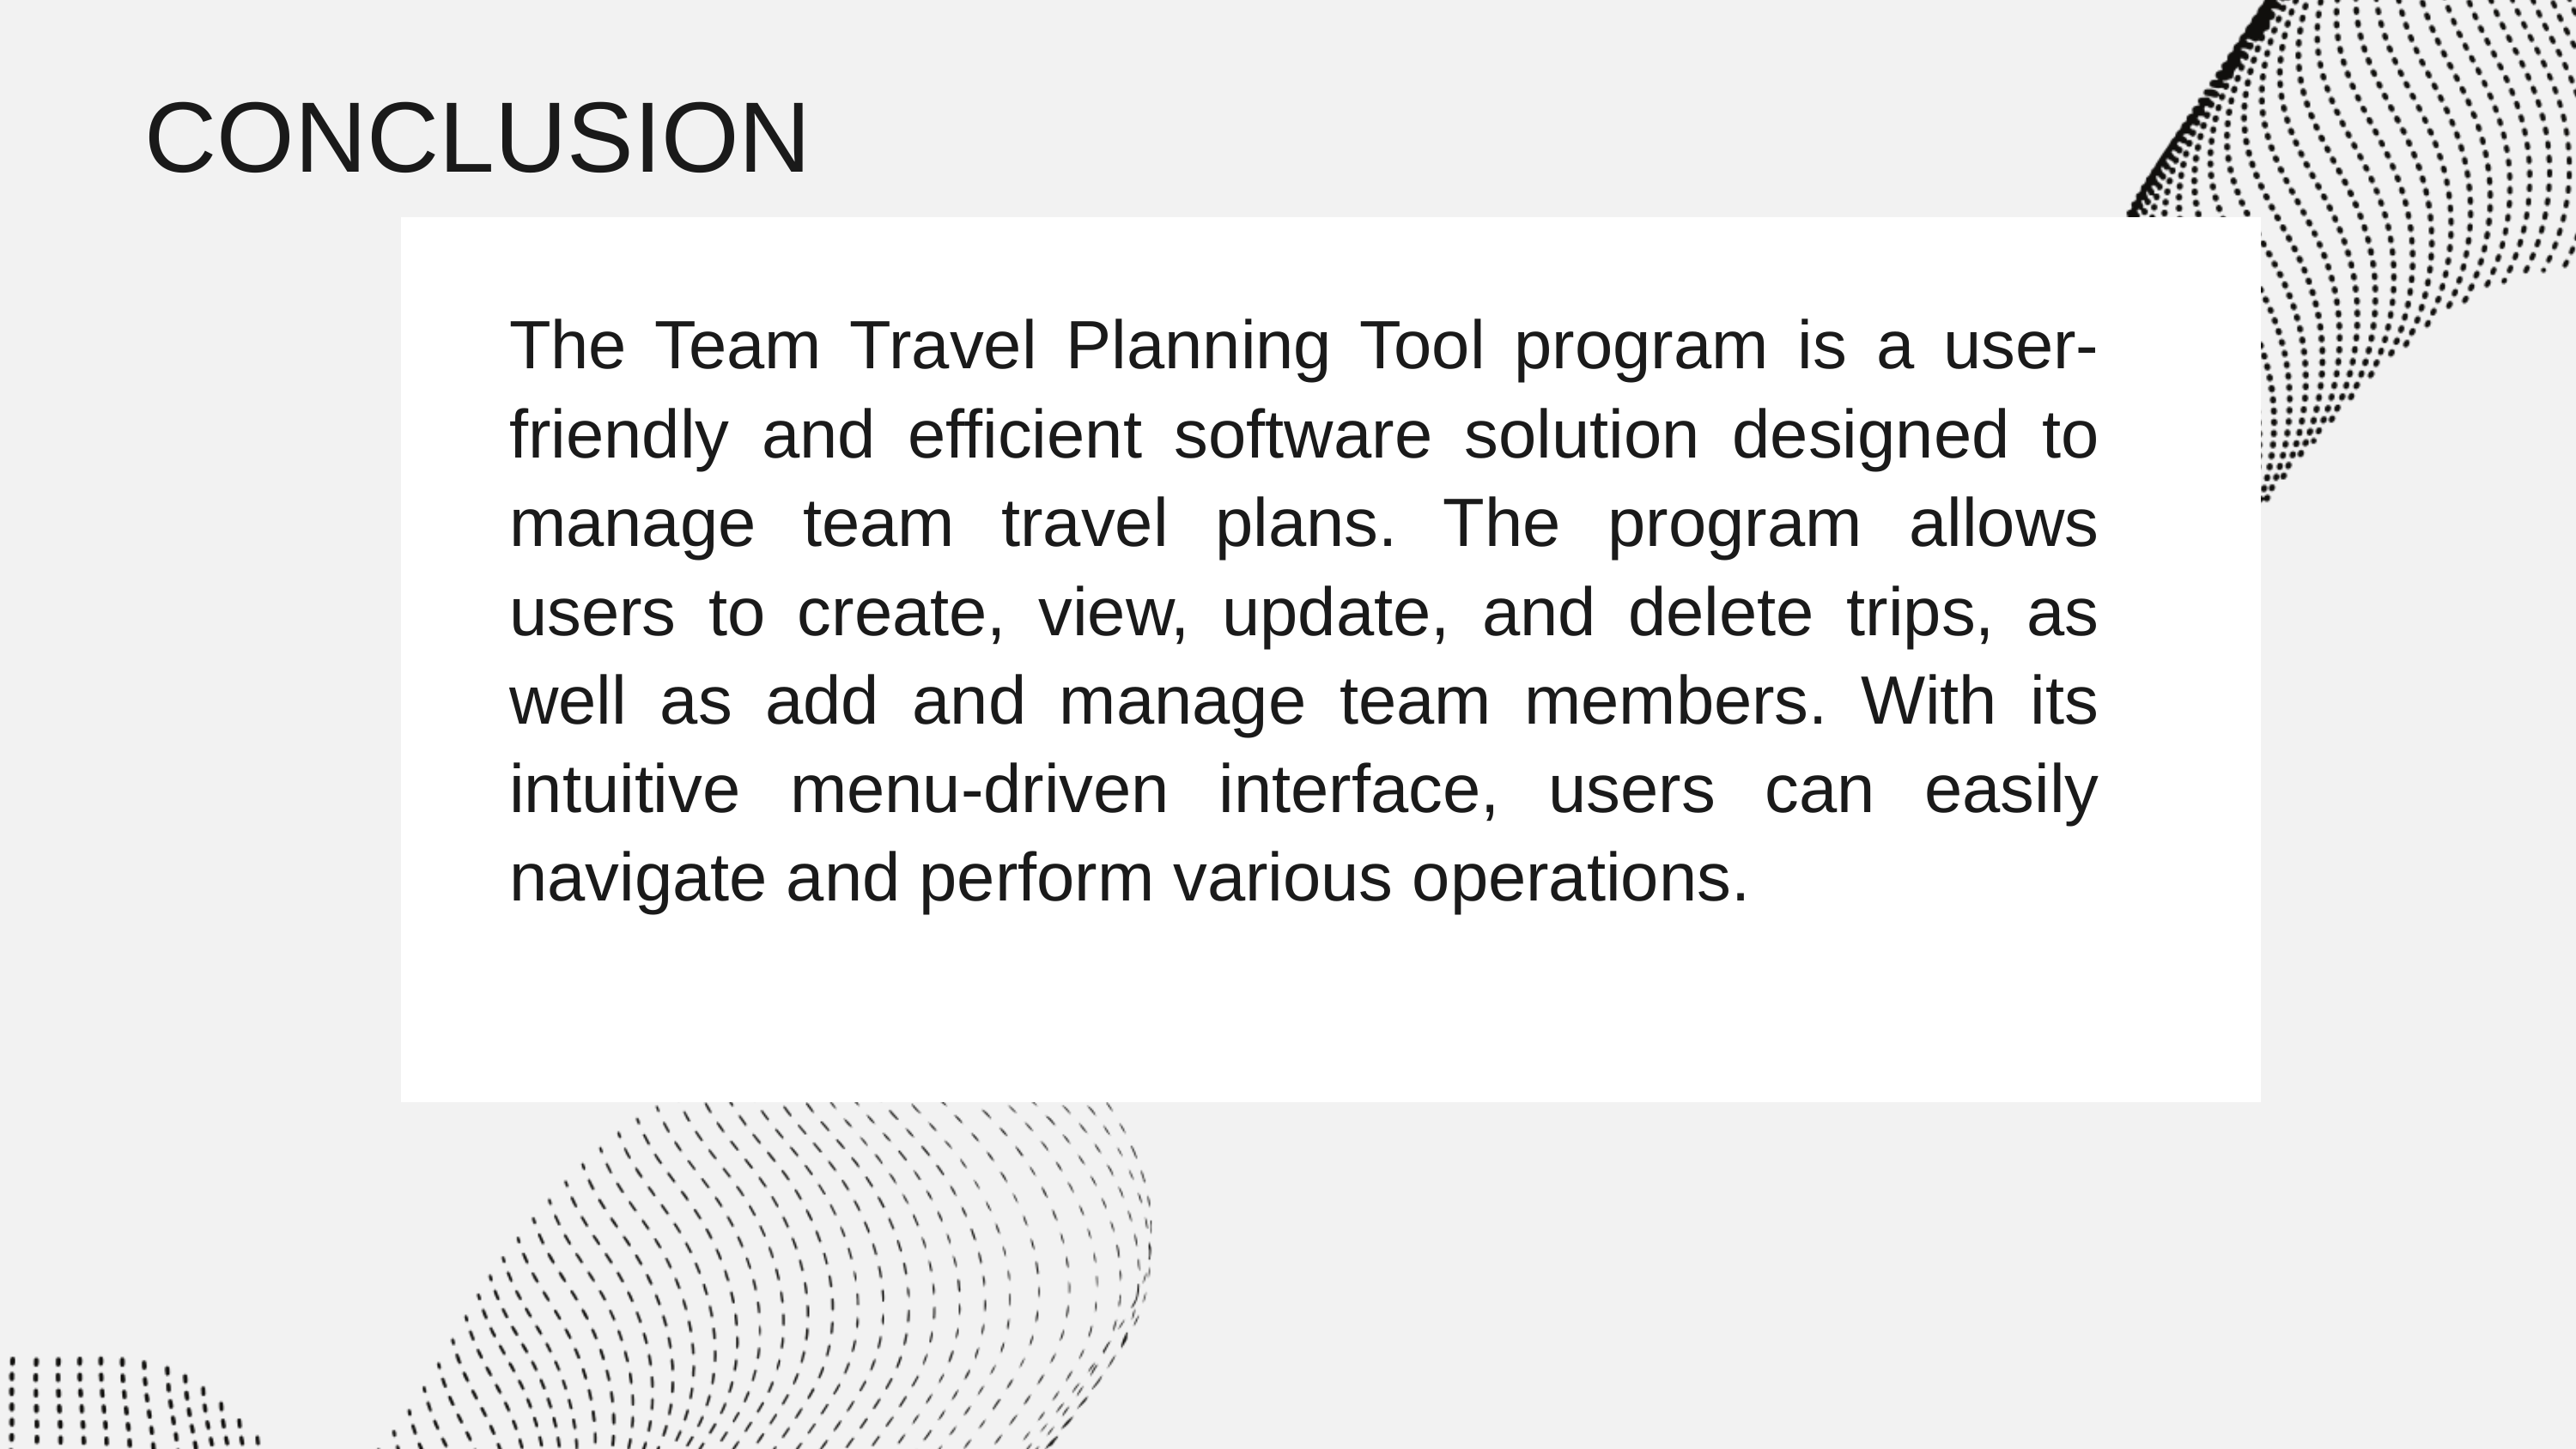

CONCLUSION

The Team Travel Planning Tool program is a user-friendly and efficient software solution designed to manage team travel plans. The program allows users to create, view, update, and delete trips, as well as add and manage team members. With its intuitive menu-driven interface, users can easily navigate and perform various operations.